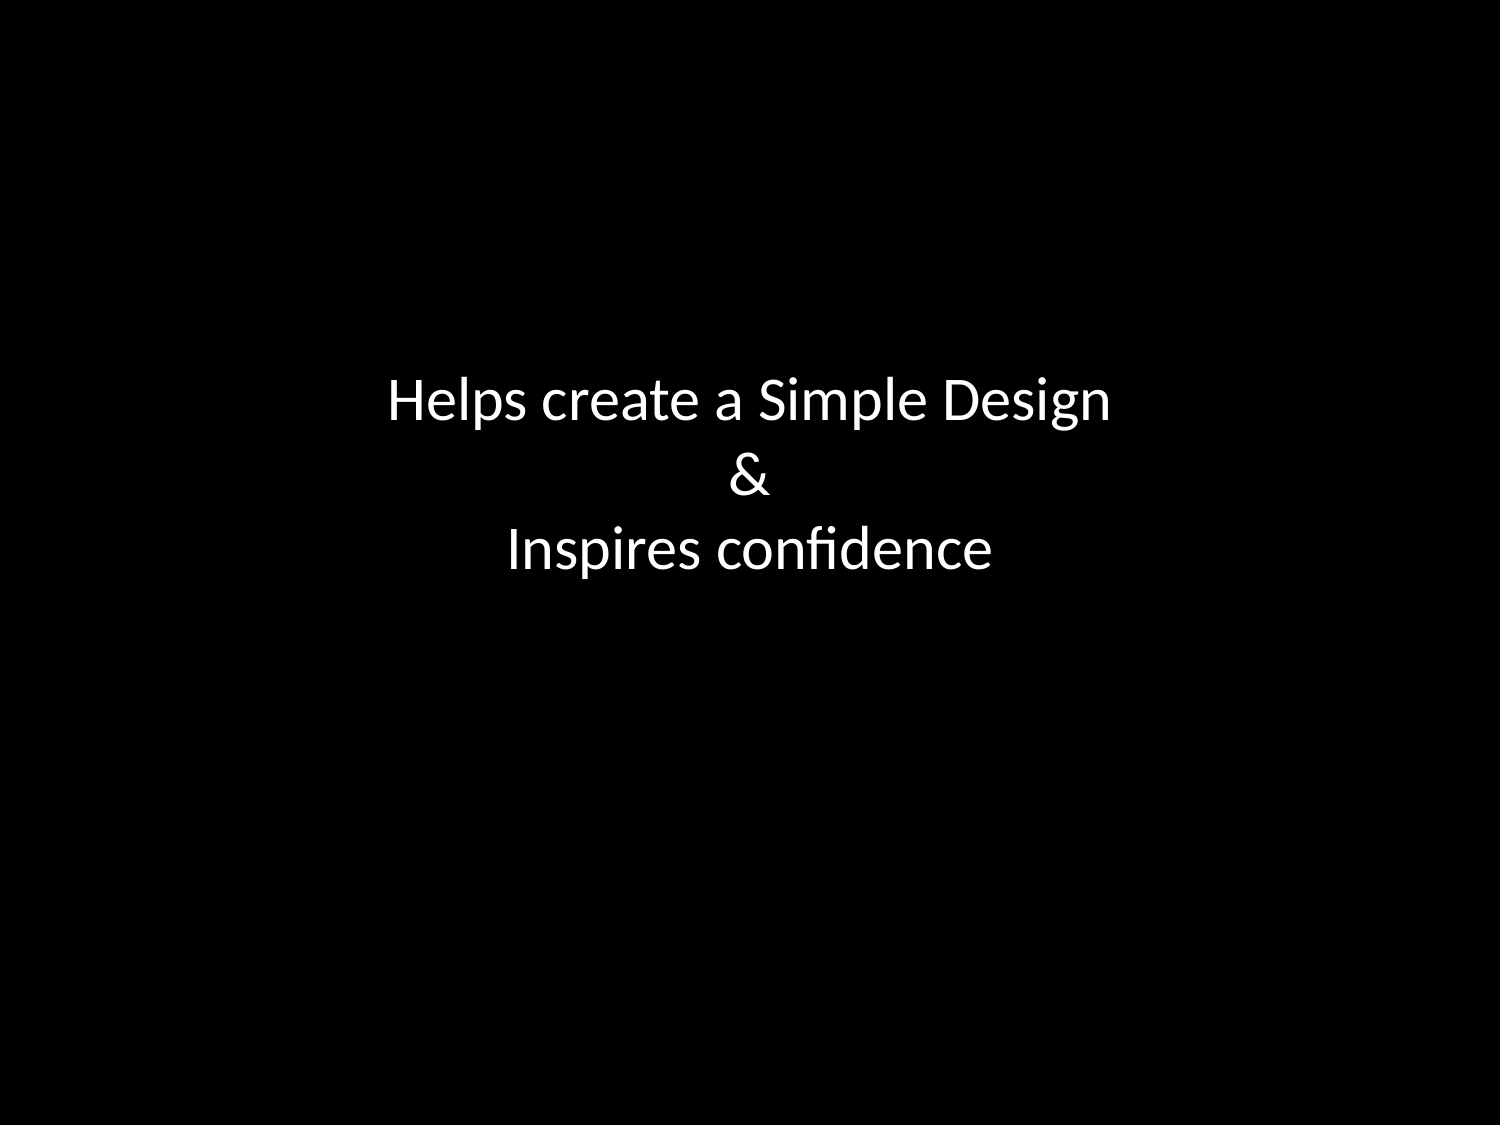

# Helps create a Simple Design & Inspires confidence